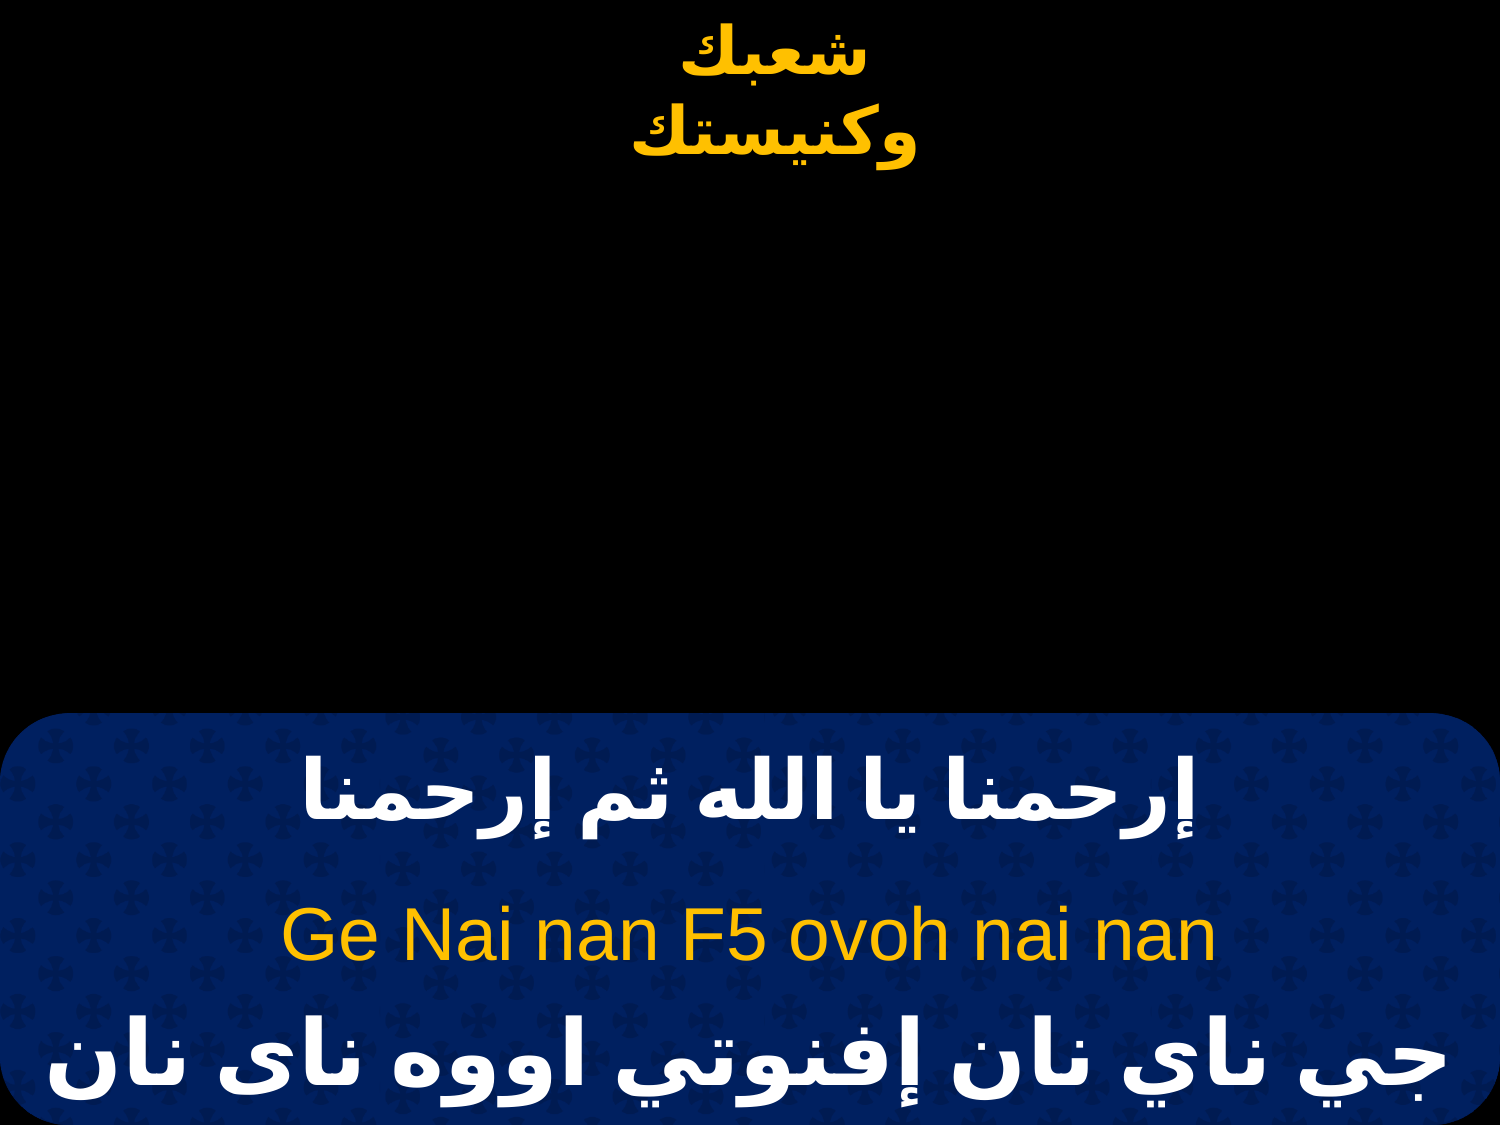

# إرحمنا يا الله ثم إرحمنا
Ge Nai nan F5 ovoh nai nan
جي ناي نان إفنوتي اووه ناى نان